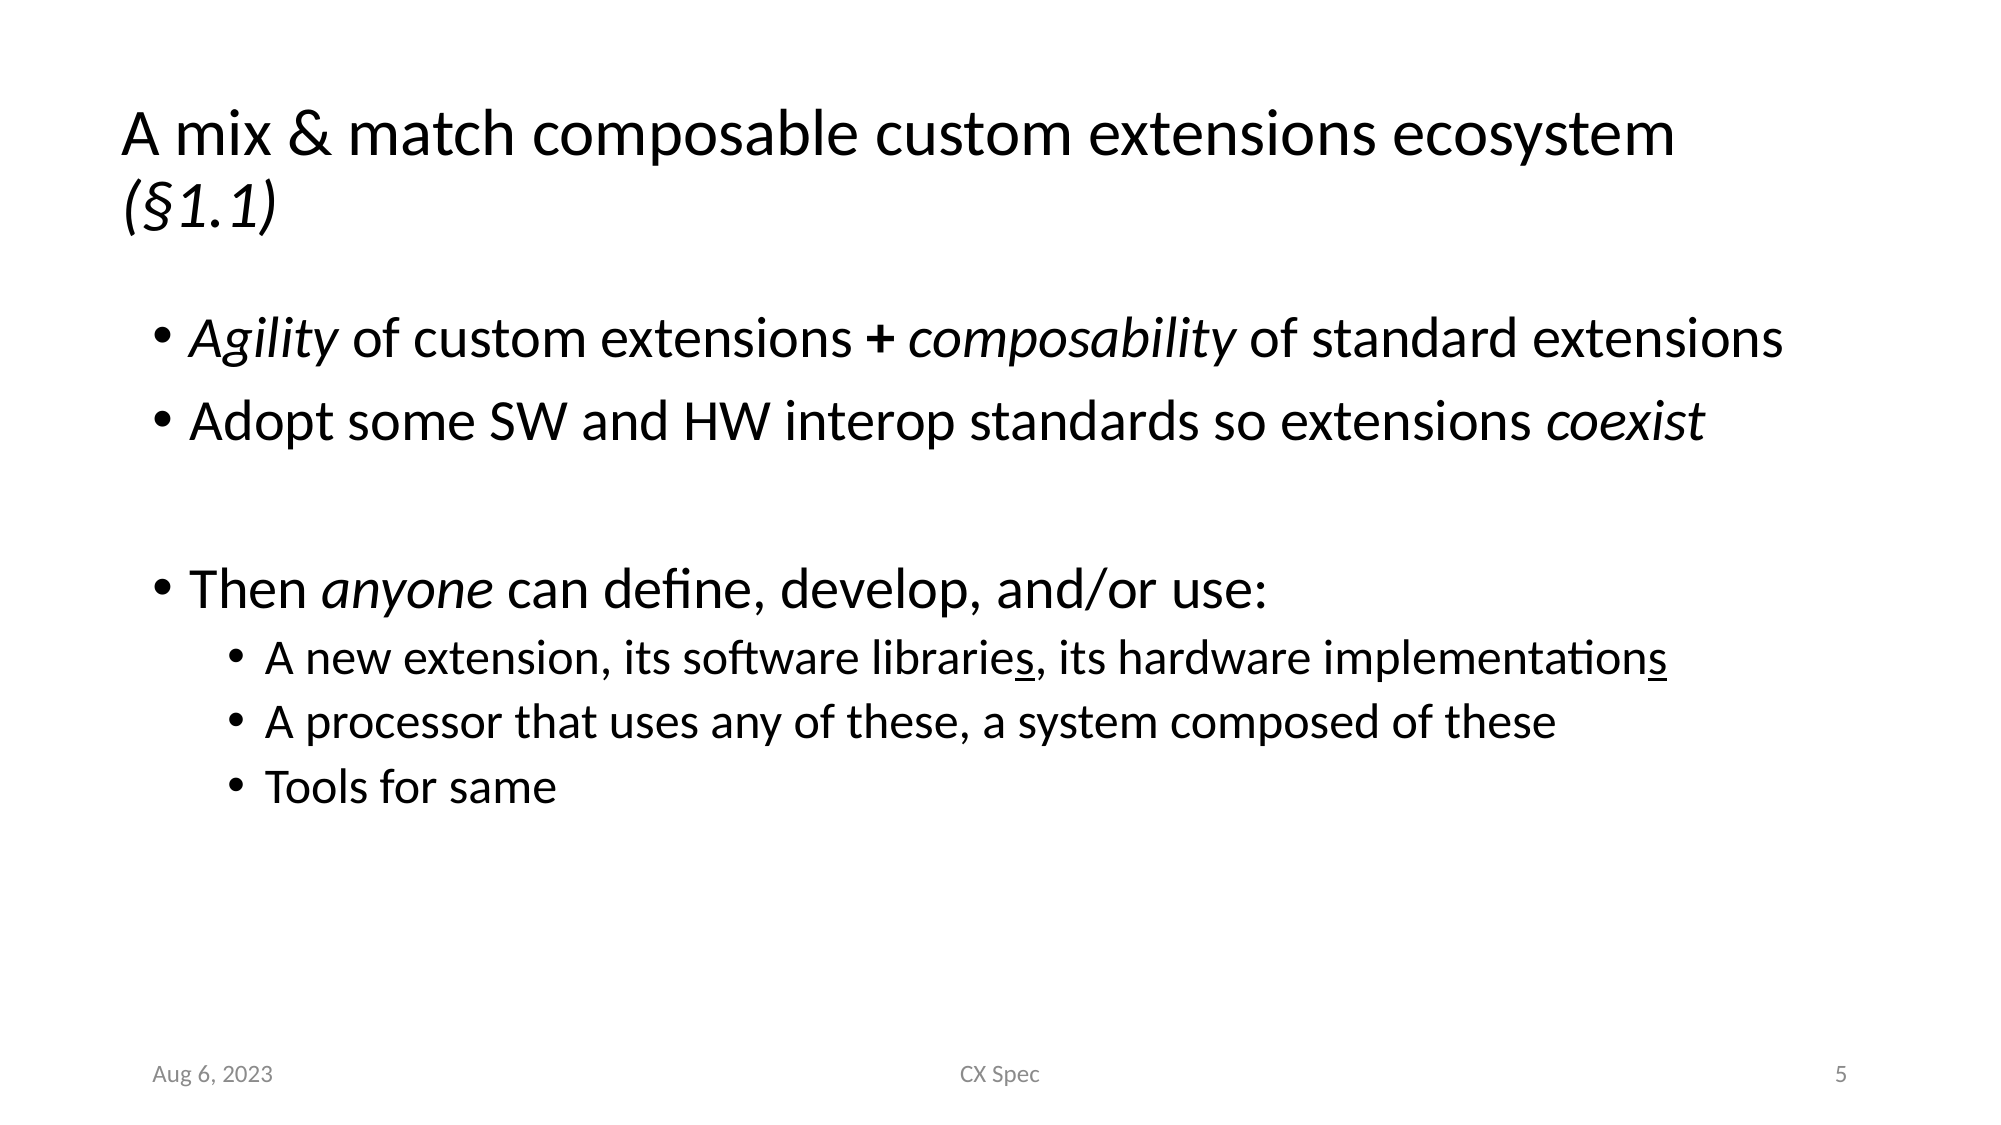

# A mix & match composable custom extensions ecosystem (§1.1)
Agility of custom extensions + composability of standard extensions
Adopt some SW and HW interop standards so extensions coexist

Then anyone can define, develop, and/or use:
A new extension, its software libraries, its hardware implementations
A processor that uses any of these, a system composed of these
Tools for same

Aug 6, 2023
CX Spec
5